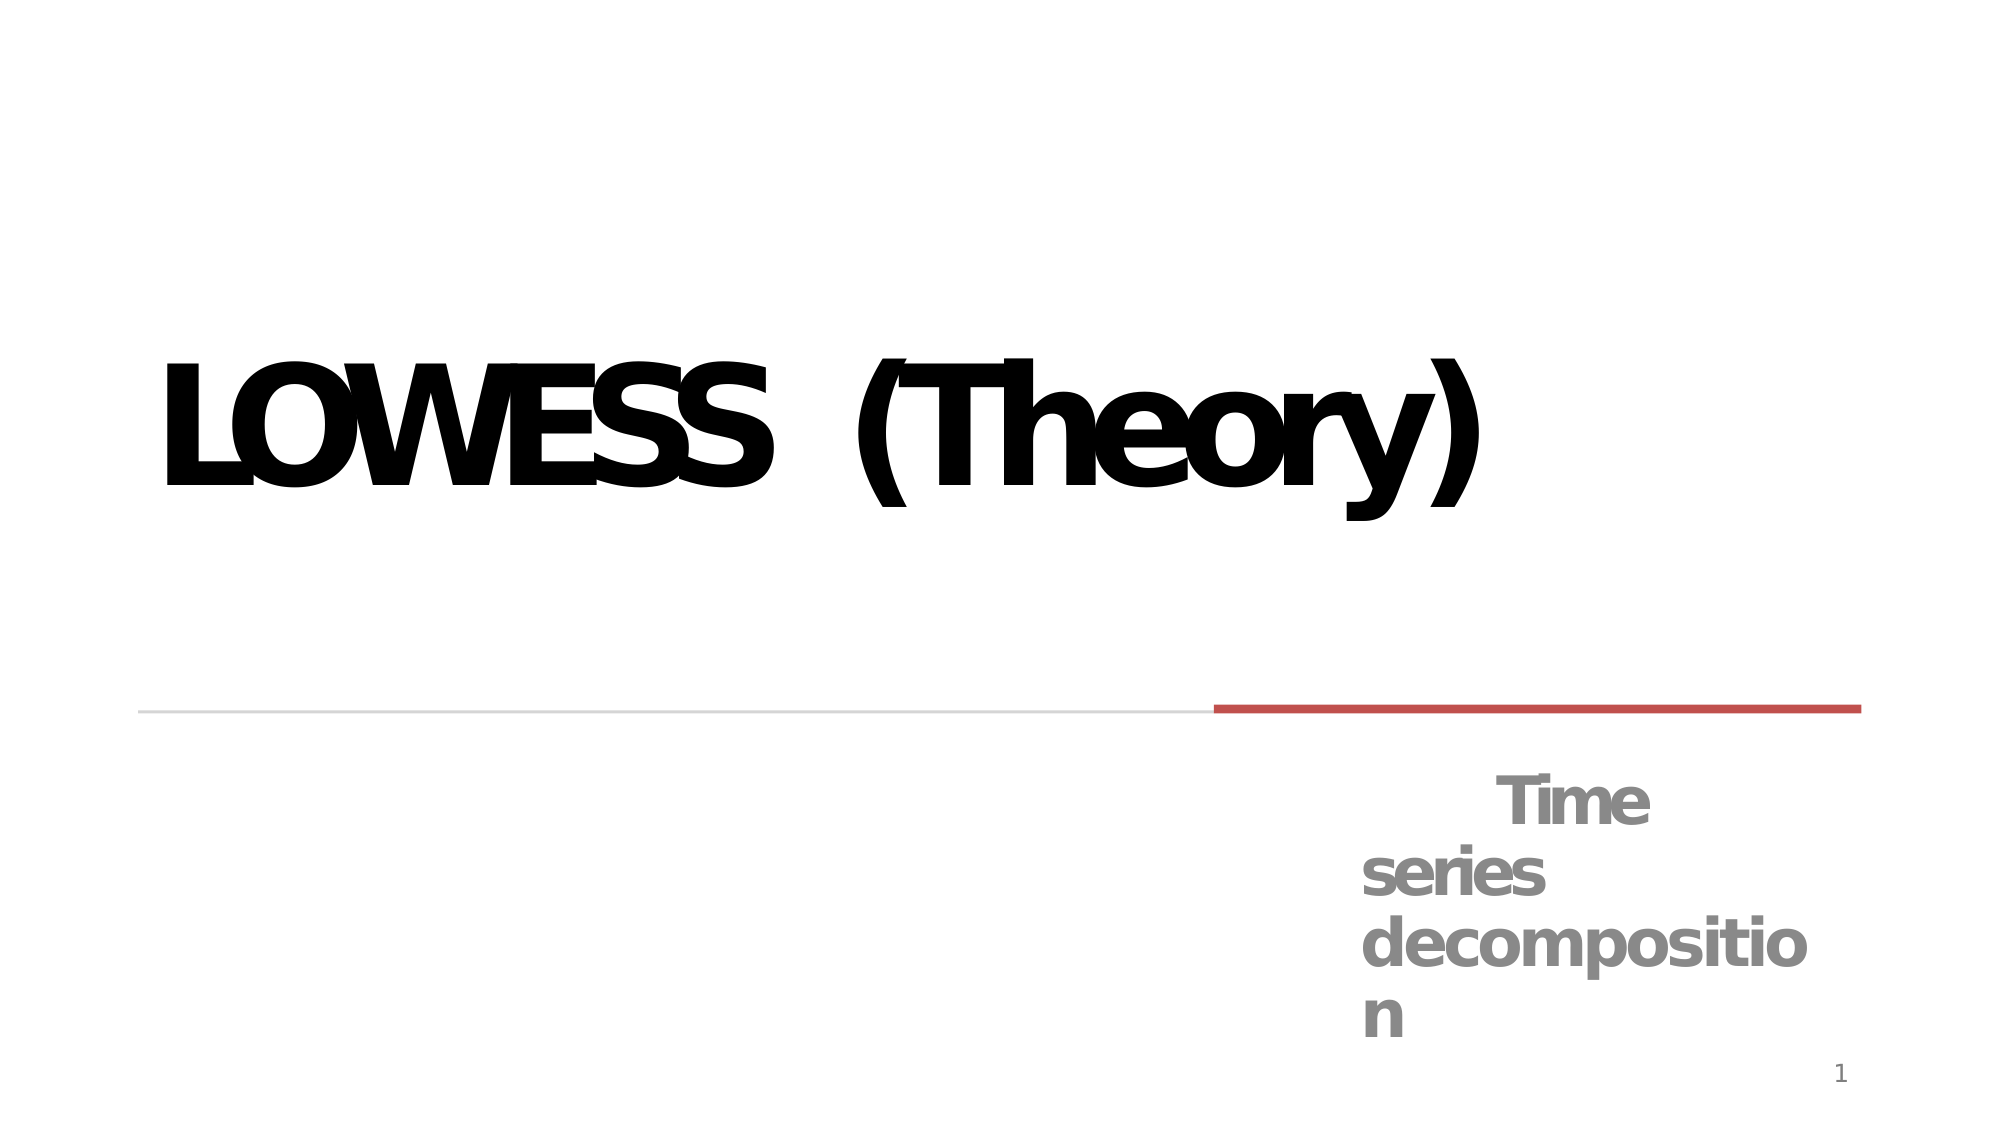

# LOWESS (Theory)

Time series decomposition
1